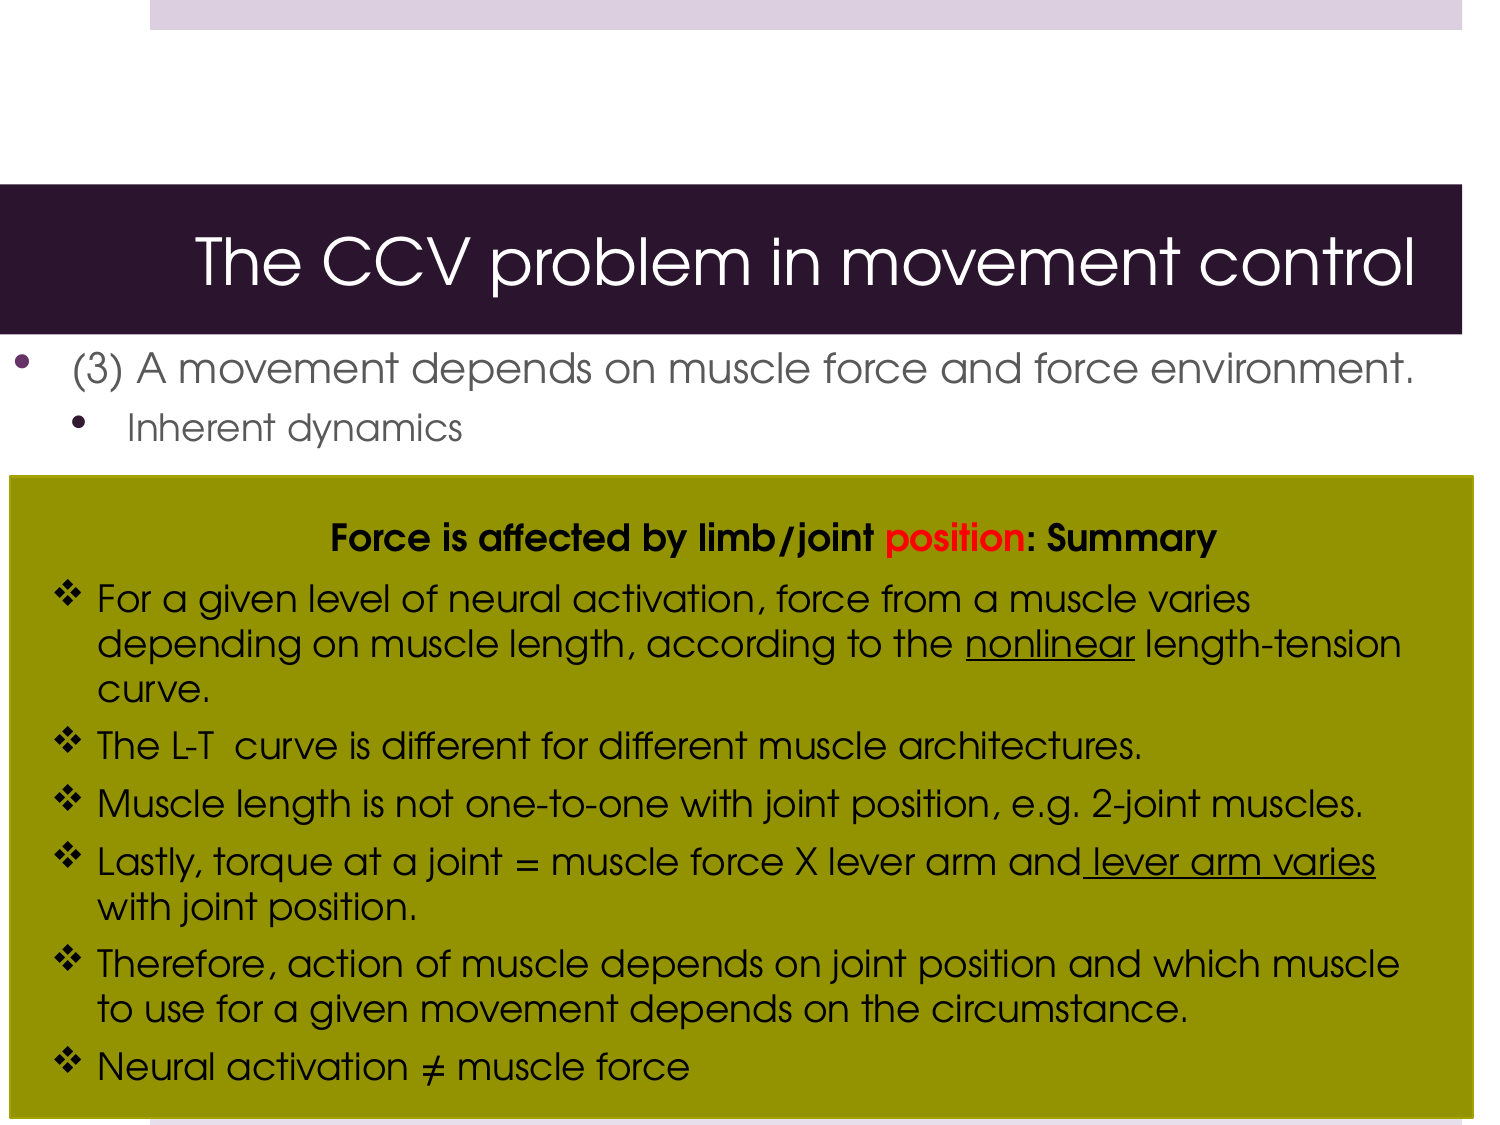

# The CCV problem in movement control
(3) A movement depends on muscle force and force environment.
Inherent dynamics

Force is affected by limb/joint position: Summary
For a given level of neural activation, force from a muscle varies depending on muscle length, according to the nonlinear length-tension curve.
The L-T  curve is different for different muscle architectures.
Muscle length is not one-to-one with joint position, e.g. 2-joint muscles.
Lastly, torque at a joint = muscle force X lever arm and lever arm varies with joint position.
Therefore, action of muscle depends on joint position and which muscle to use for a given movement depends on the circumstance.
Neural activation ≠ muscle force